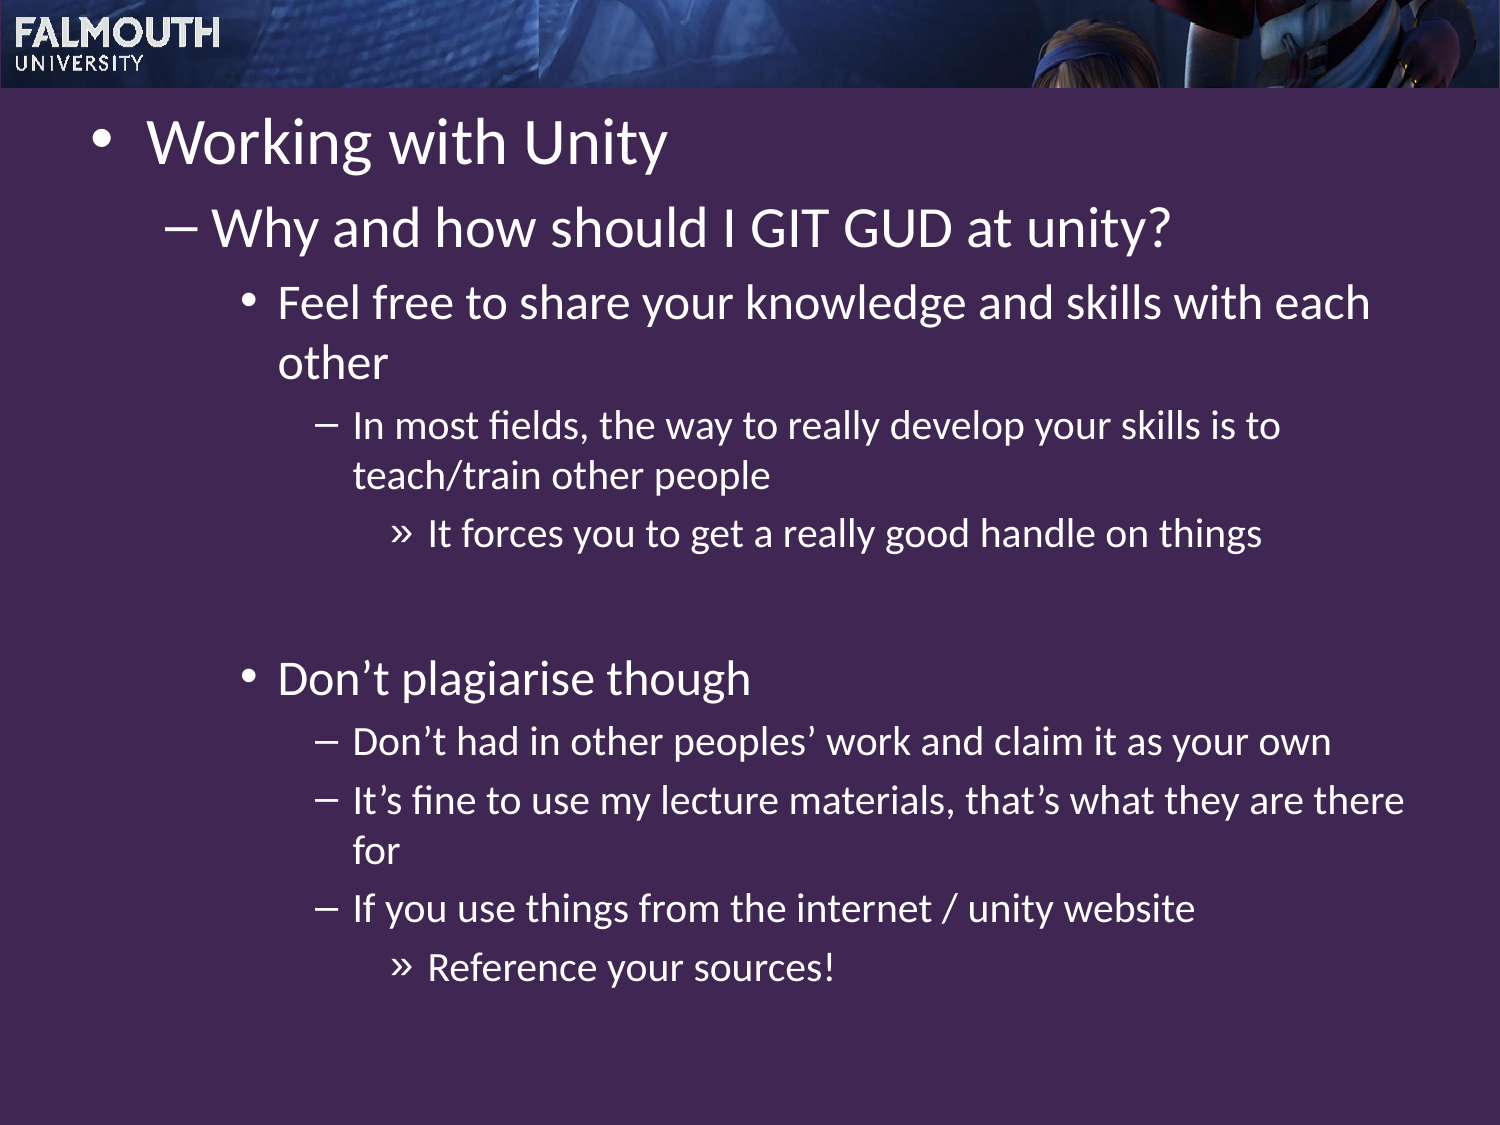

Working with Unity
Why and how should I GIT GUD at unity?
Feel free to share your knowledge and skills with each other
In most fields, the way to really develop your skills is to teach/train other people
It forces you to get a really good handle on things

Don’t plagiarise though
Don’t had in other peoples’ work and claim it as your own
It’s fine to use my lecture materials, that’s what they are there for
If you use things from the internet / unity website
Reference your sources!